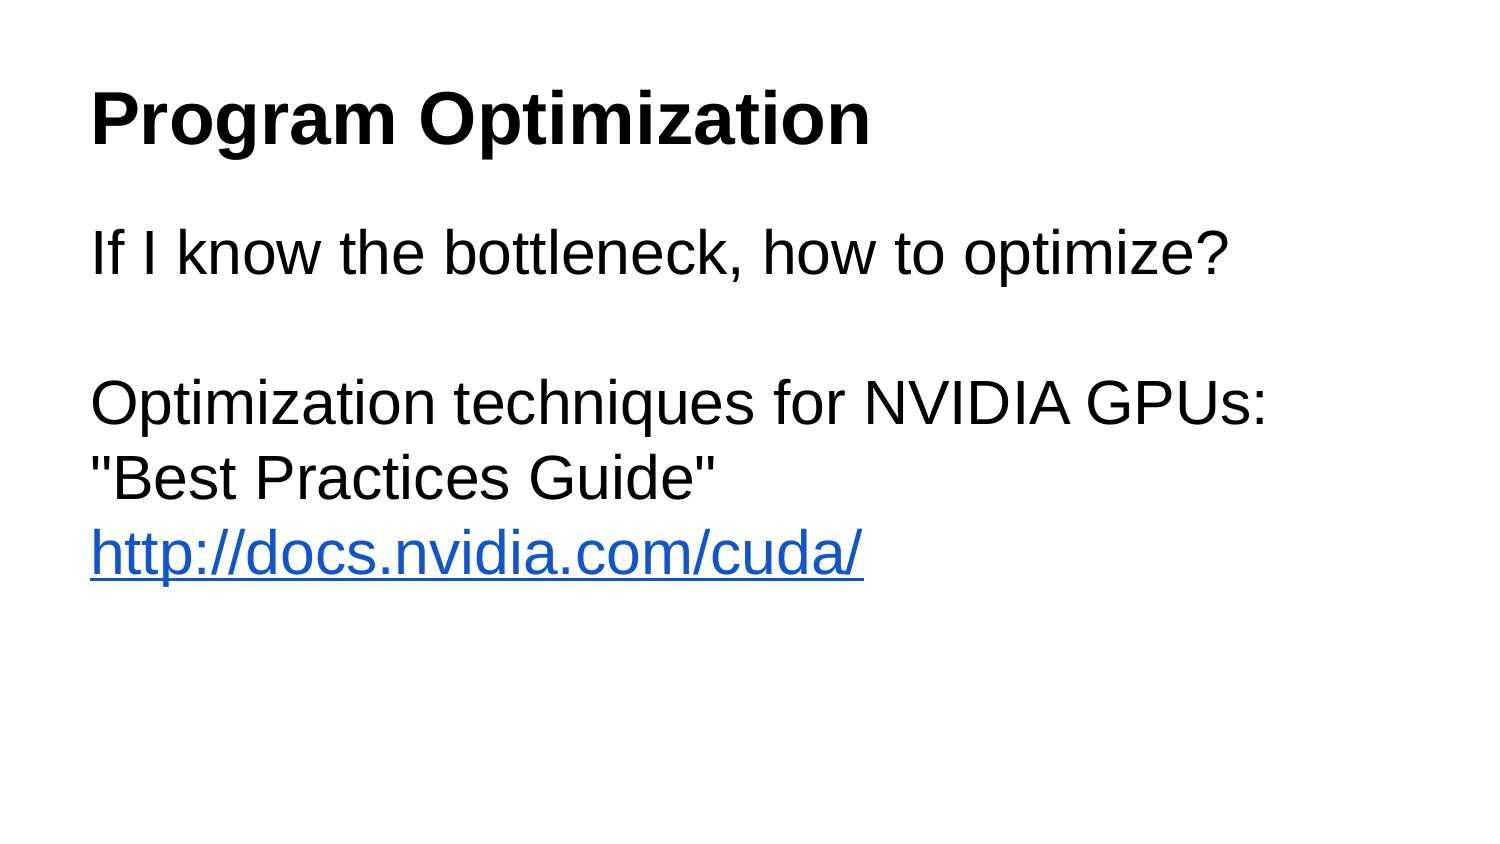

# Program Optimization
If I know the bottleneck, how to optimize?

Optimization techniques for NVIDIA GPUs:
"Best Practices Guide"
http://docs.nvidia.com/cuda/